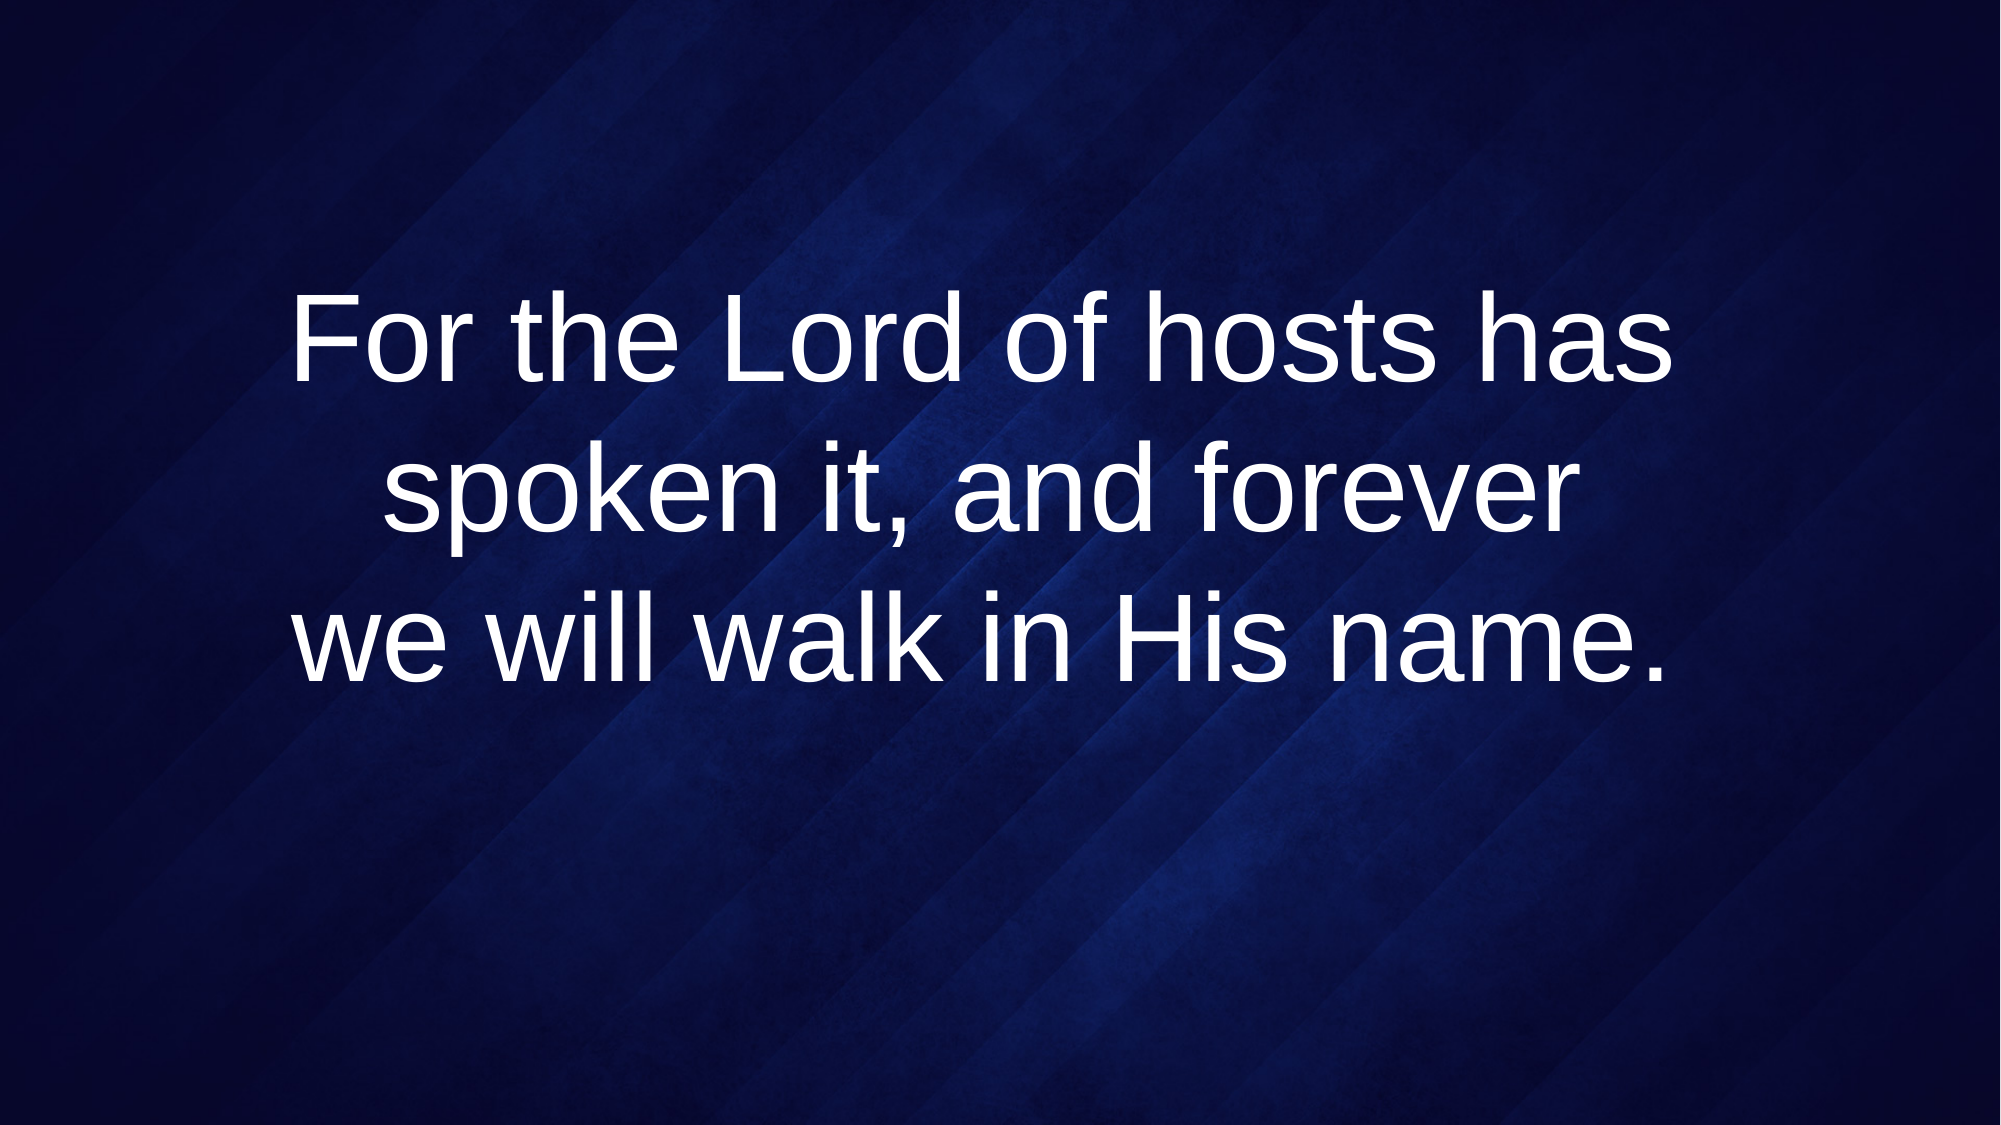

# For the Lord of hosts has spoken it, and forever we will walk in His name.